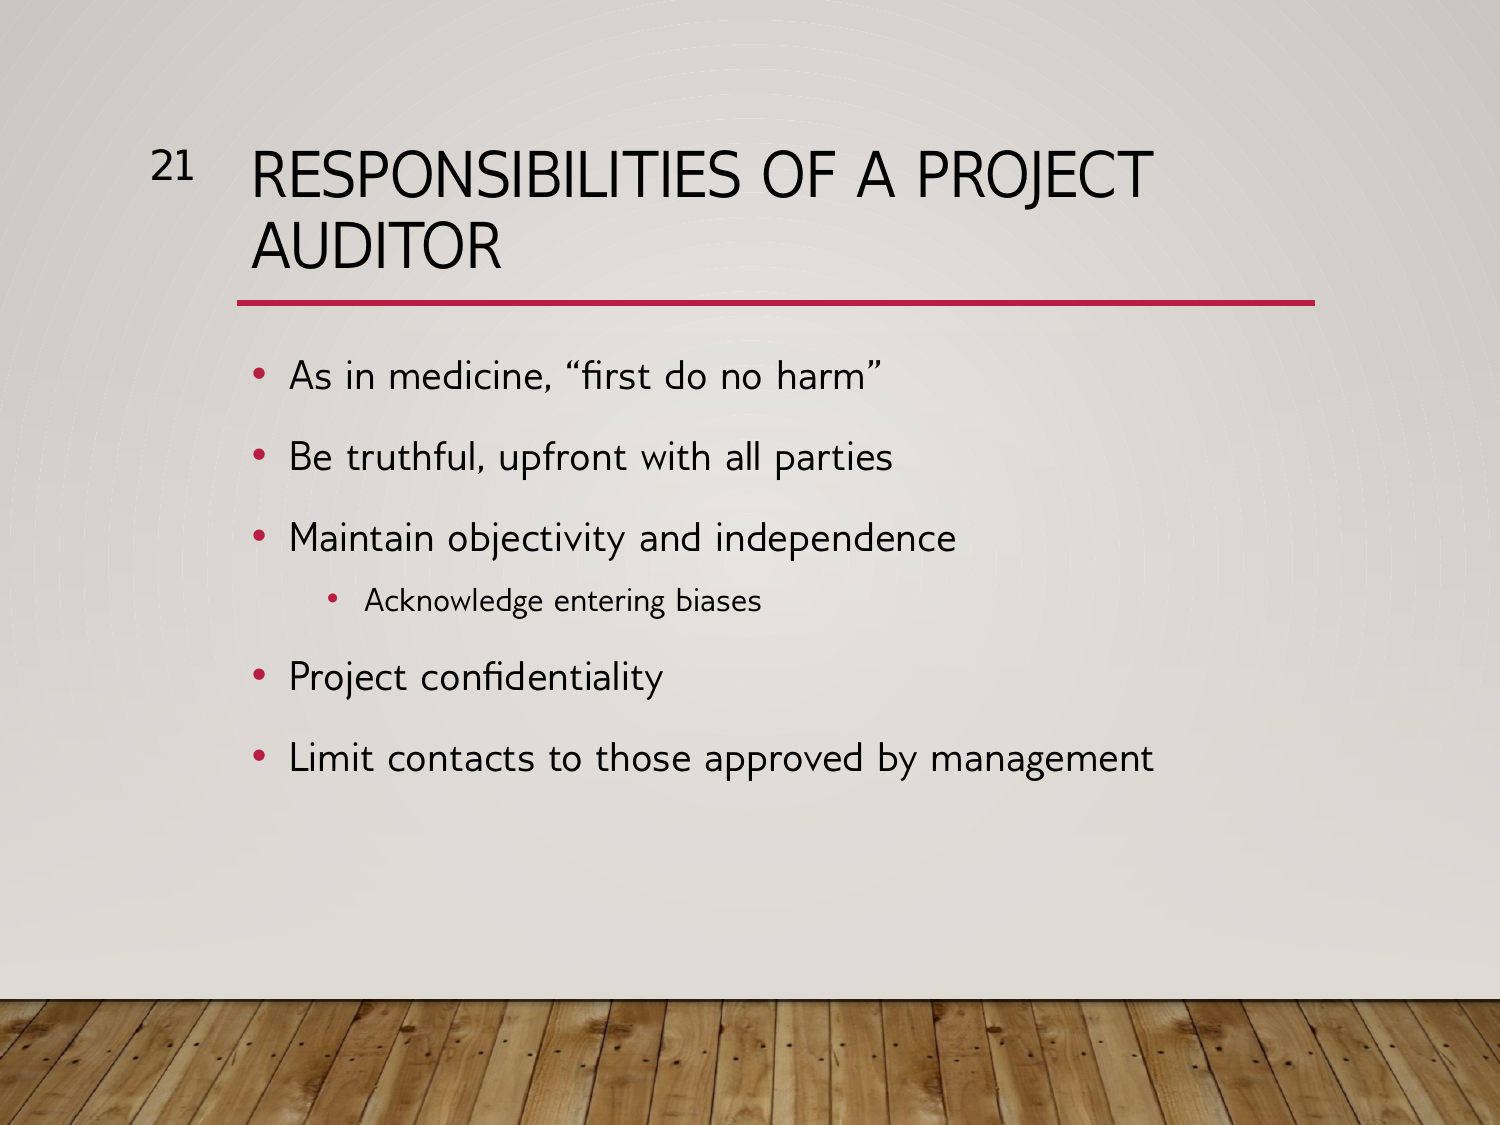

21
# Responsibilities of a Project Auditor
As in medicine, “first do no harm”
Be truthful, upfront with all parties
Maintain objectivity and independence
Acknowledge entering biases
Project confidentiality
Limit contacts to those approved by management